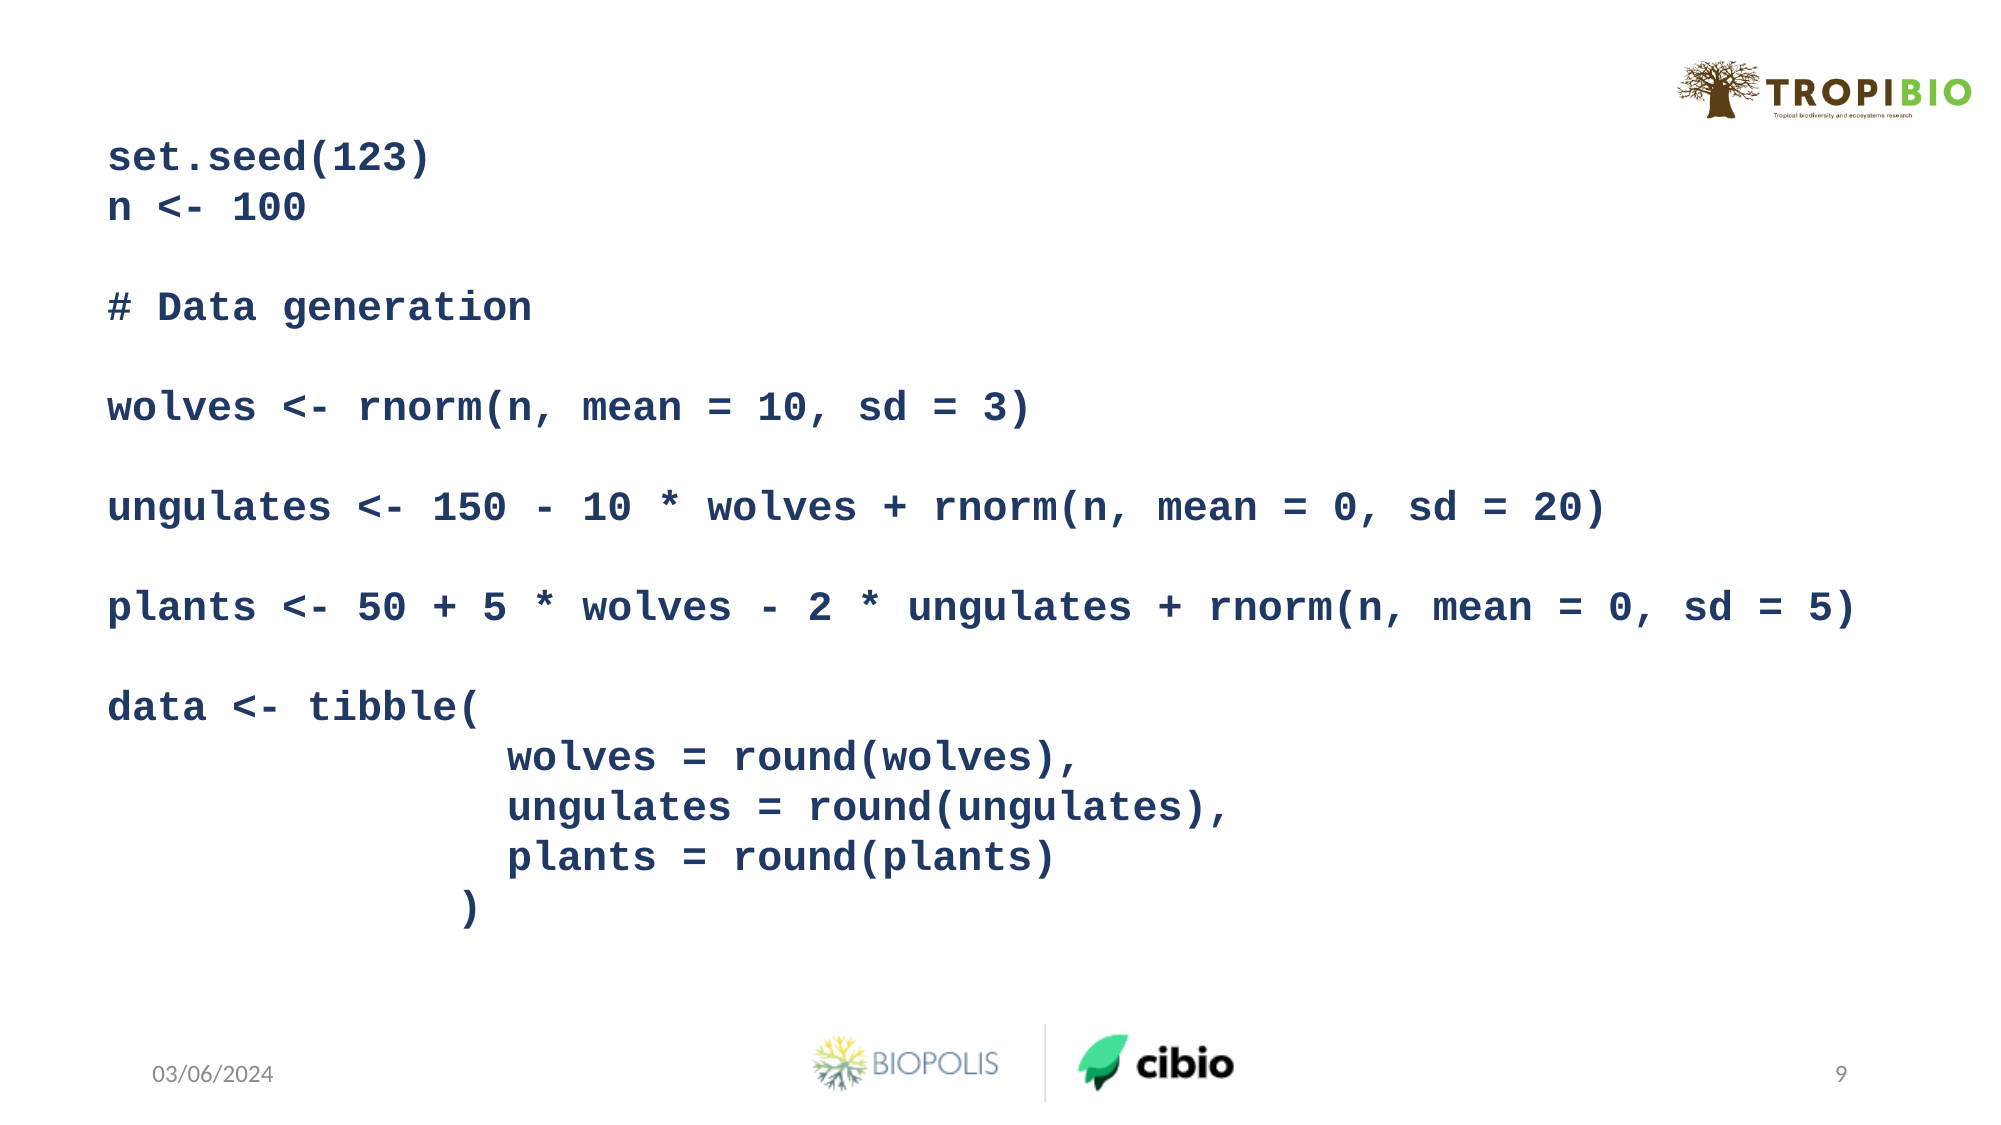

set.seed(123)
n <- 100

# Data generation

wolves <- rnorm(n, mean = 10, sd = 3)

ungulates <- 150 - 10 * wolves + rnorm(n, mean = 0, sd = 20)

plants <- 50 + 5 * wolves - 2 * ungulates + rnorm(n, mean = 0, sd = 5)

data <- tibble(
                wolves = round(wolves),
                ungulates = round(ungulates),
                plants = round(plants)
		  )

03/06/2024
9